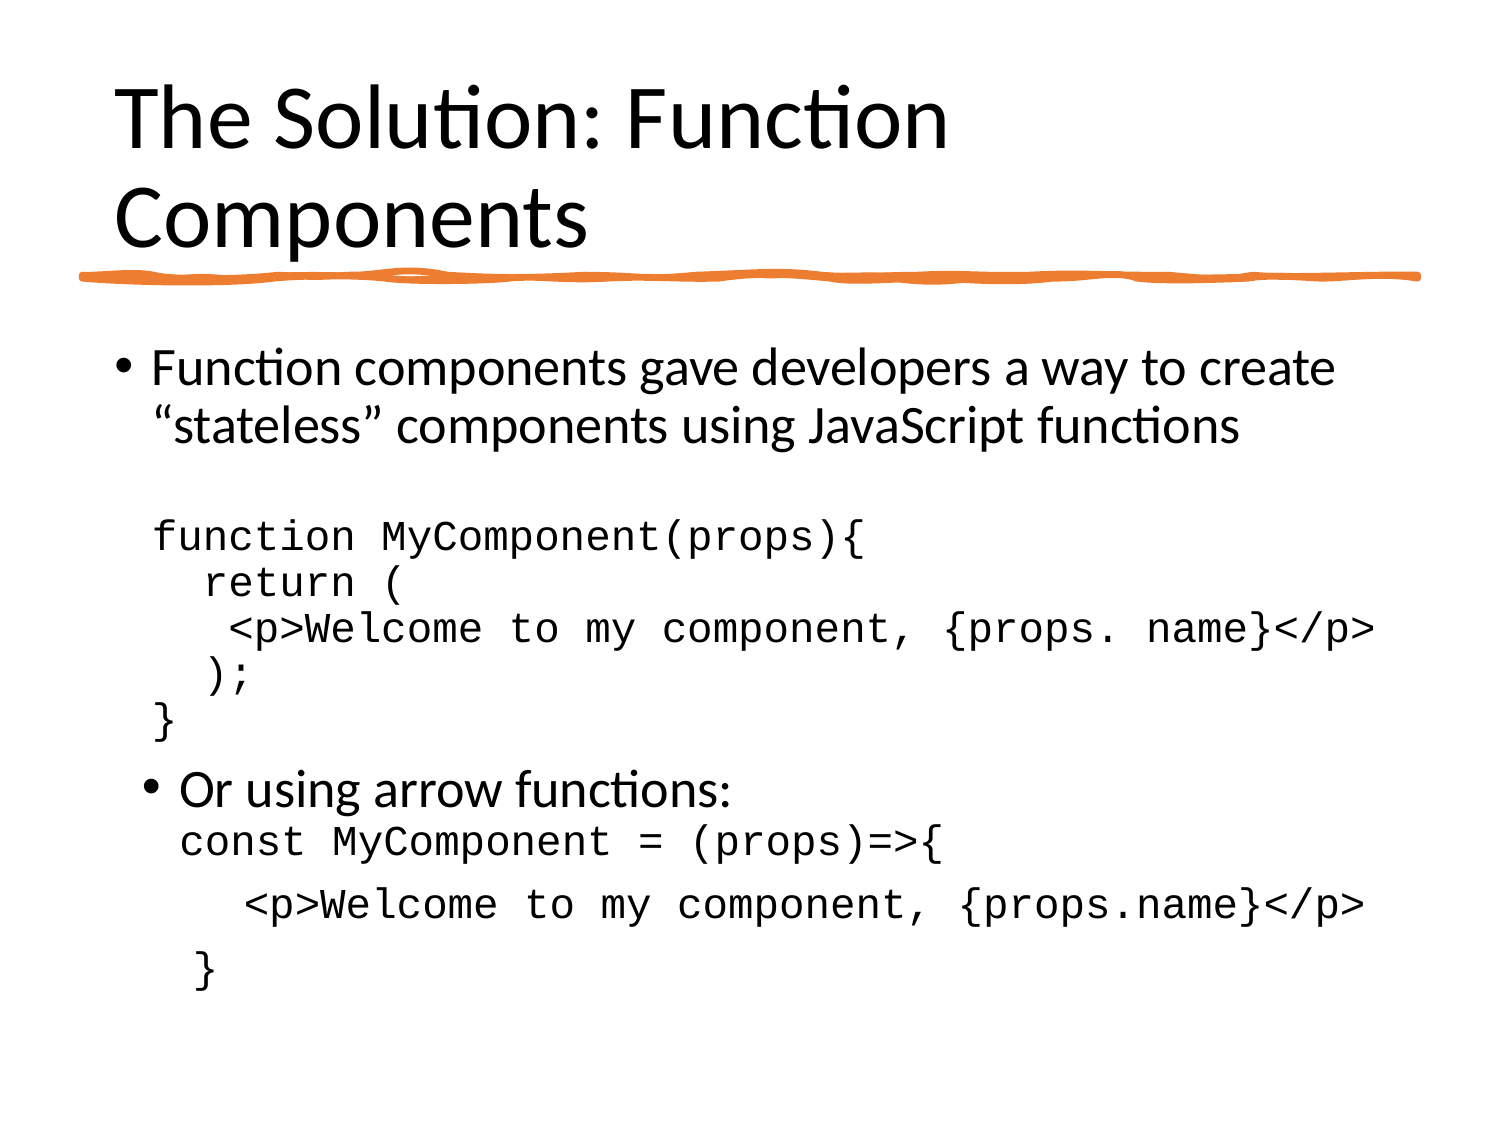

# The Solution: Function Components
Function components gave developers a way to create “stateless” components using JavaScript functions
function MyComponent(props){
  return (
   <p>Welcome to my component, {props. name}</p>
  );
}
Or using arrow functions:
const MyComponent = (props)=>{
    <p>Welcome to my component, {props.name}</p>
  }